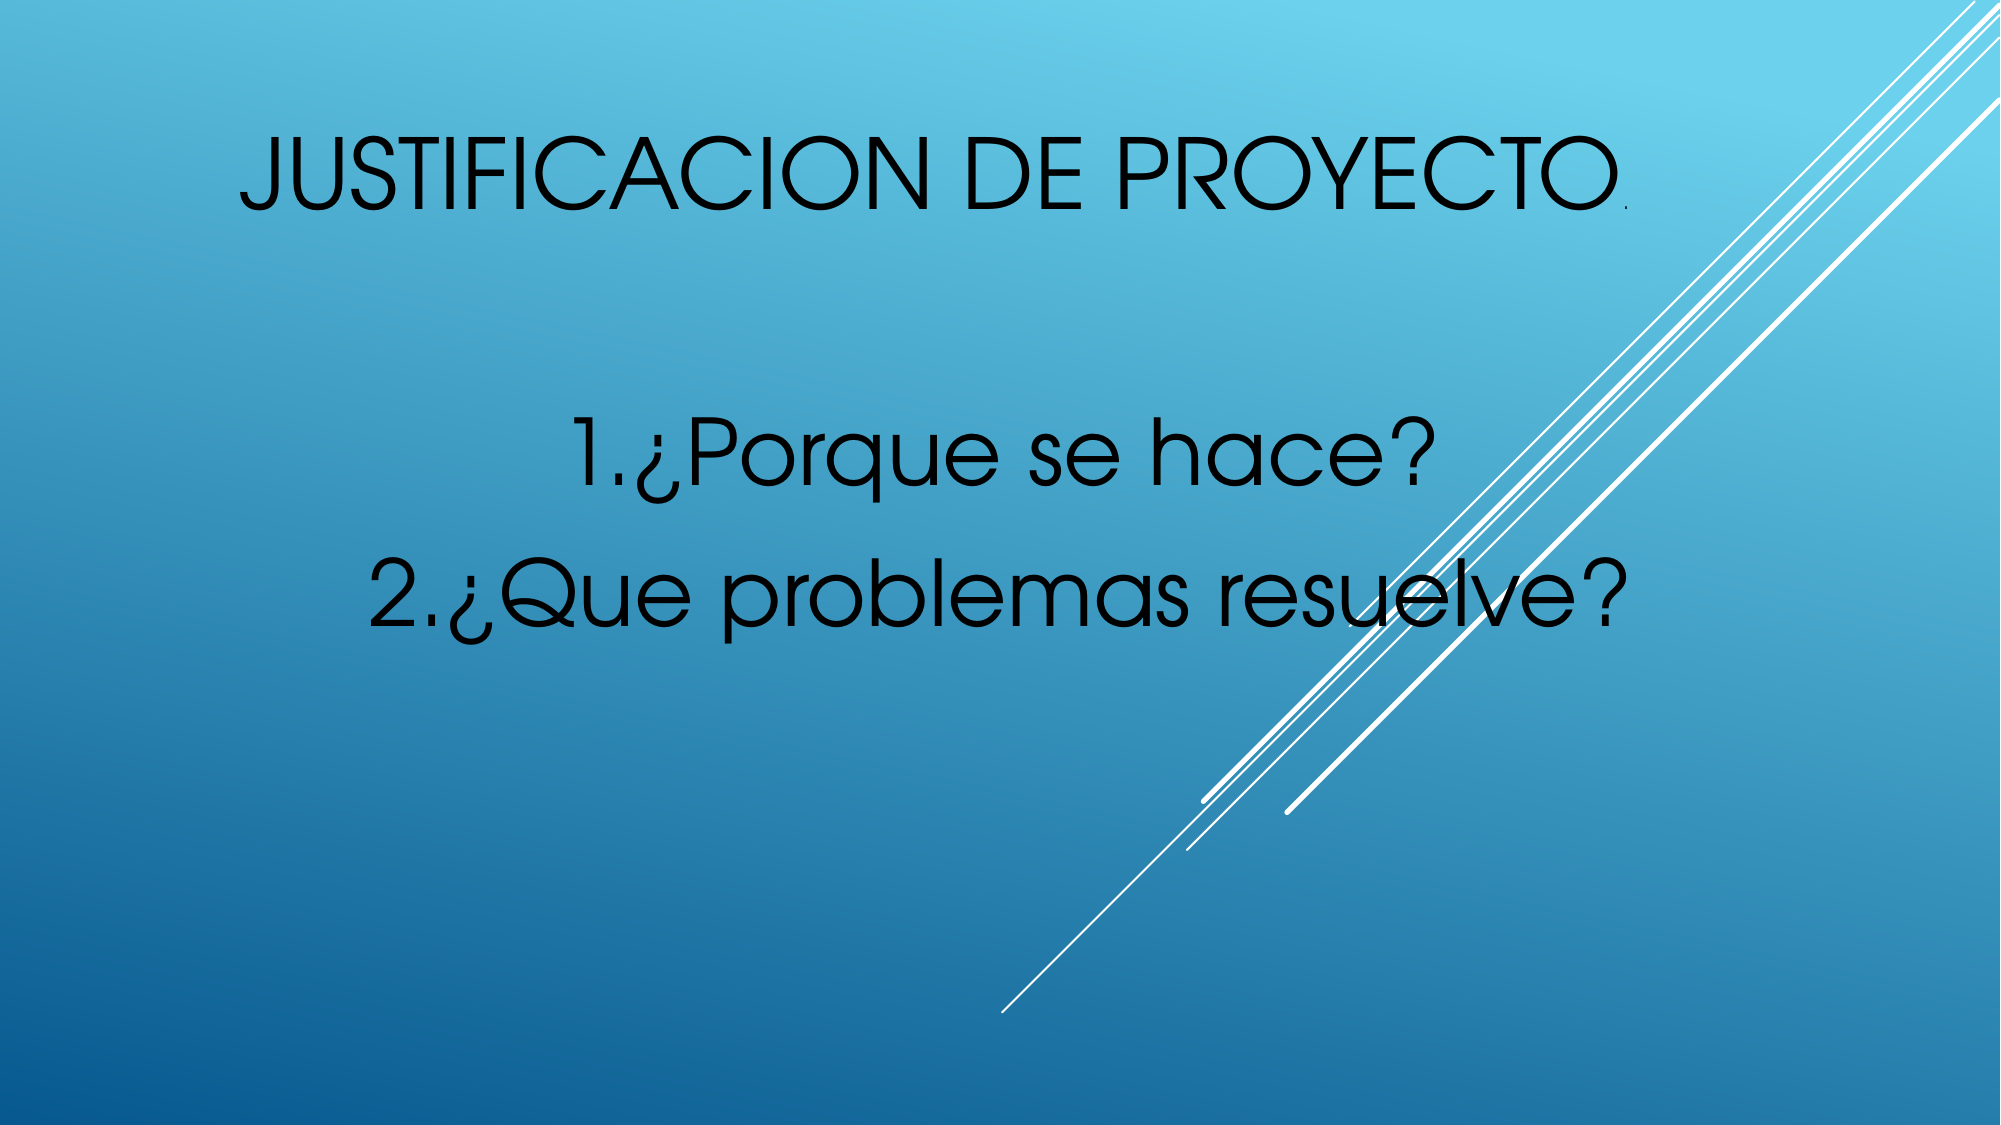

JUSTIFICACION DE PROYECTO.
1.¿Porque se hace?
2.¿Que problemas resuelve?